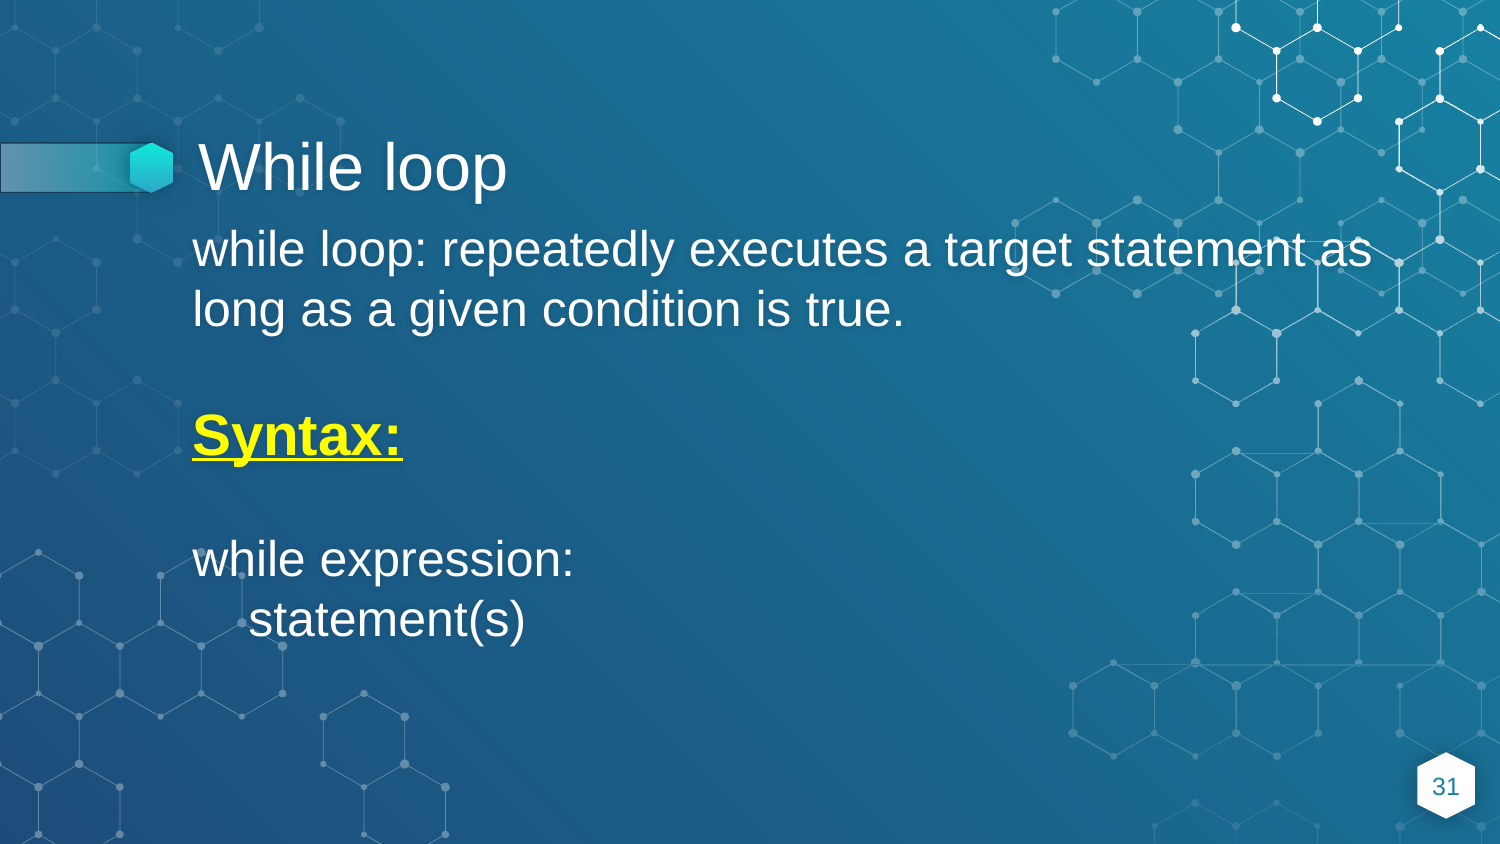

# While loop
while loop: repeatedly executes a target statement as long as a given condition is true.

Syntax:

while expression:
    statement(s)
31